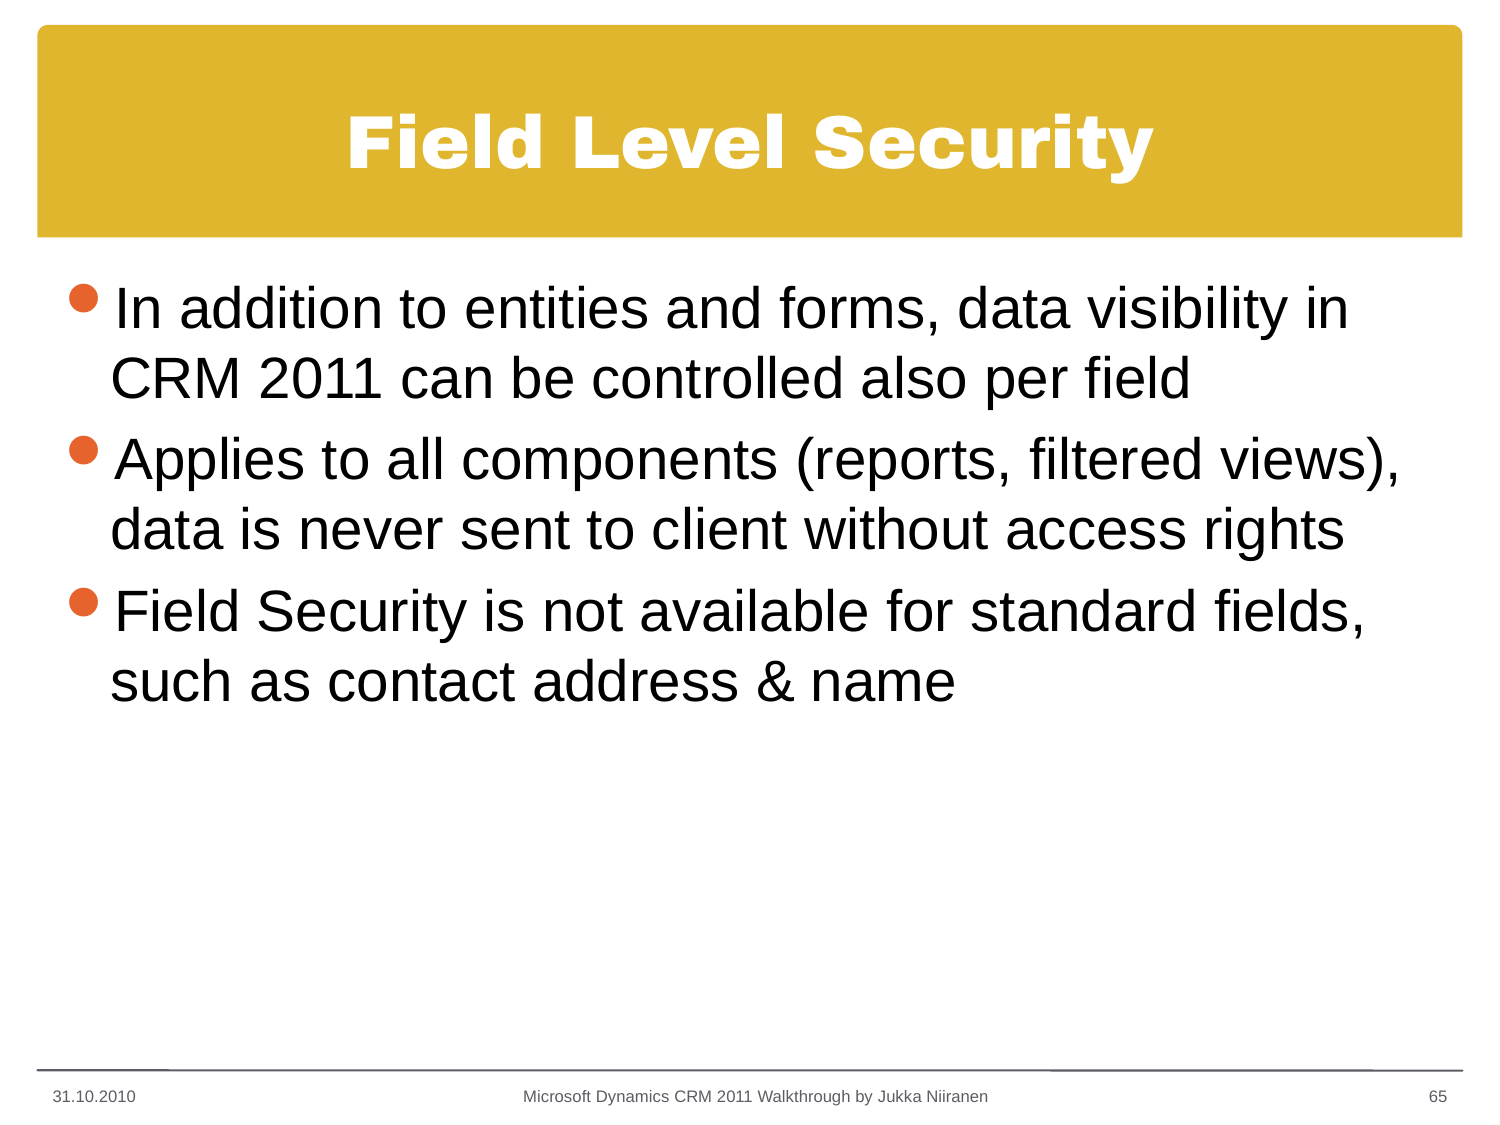

# Field Level Security
In addition to entities and forms, data visibility in CRM 2011 can be controlled also per field
Applies to all components (reports, filtered views), data is never sent to client without access rights
Field Security is not available for standard fields, such as contact address & name
31.10.2010
Microsoft Dynamics CRM 2011 Walkthrough by Jukka Niiranen
65